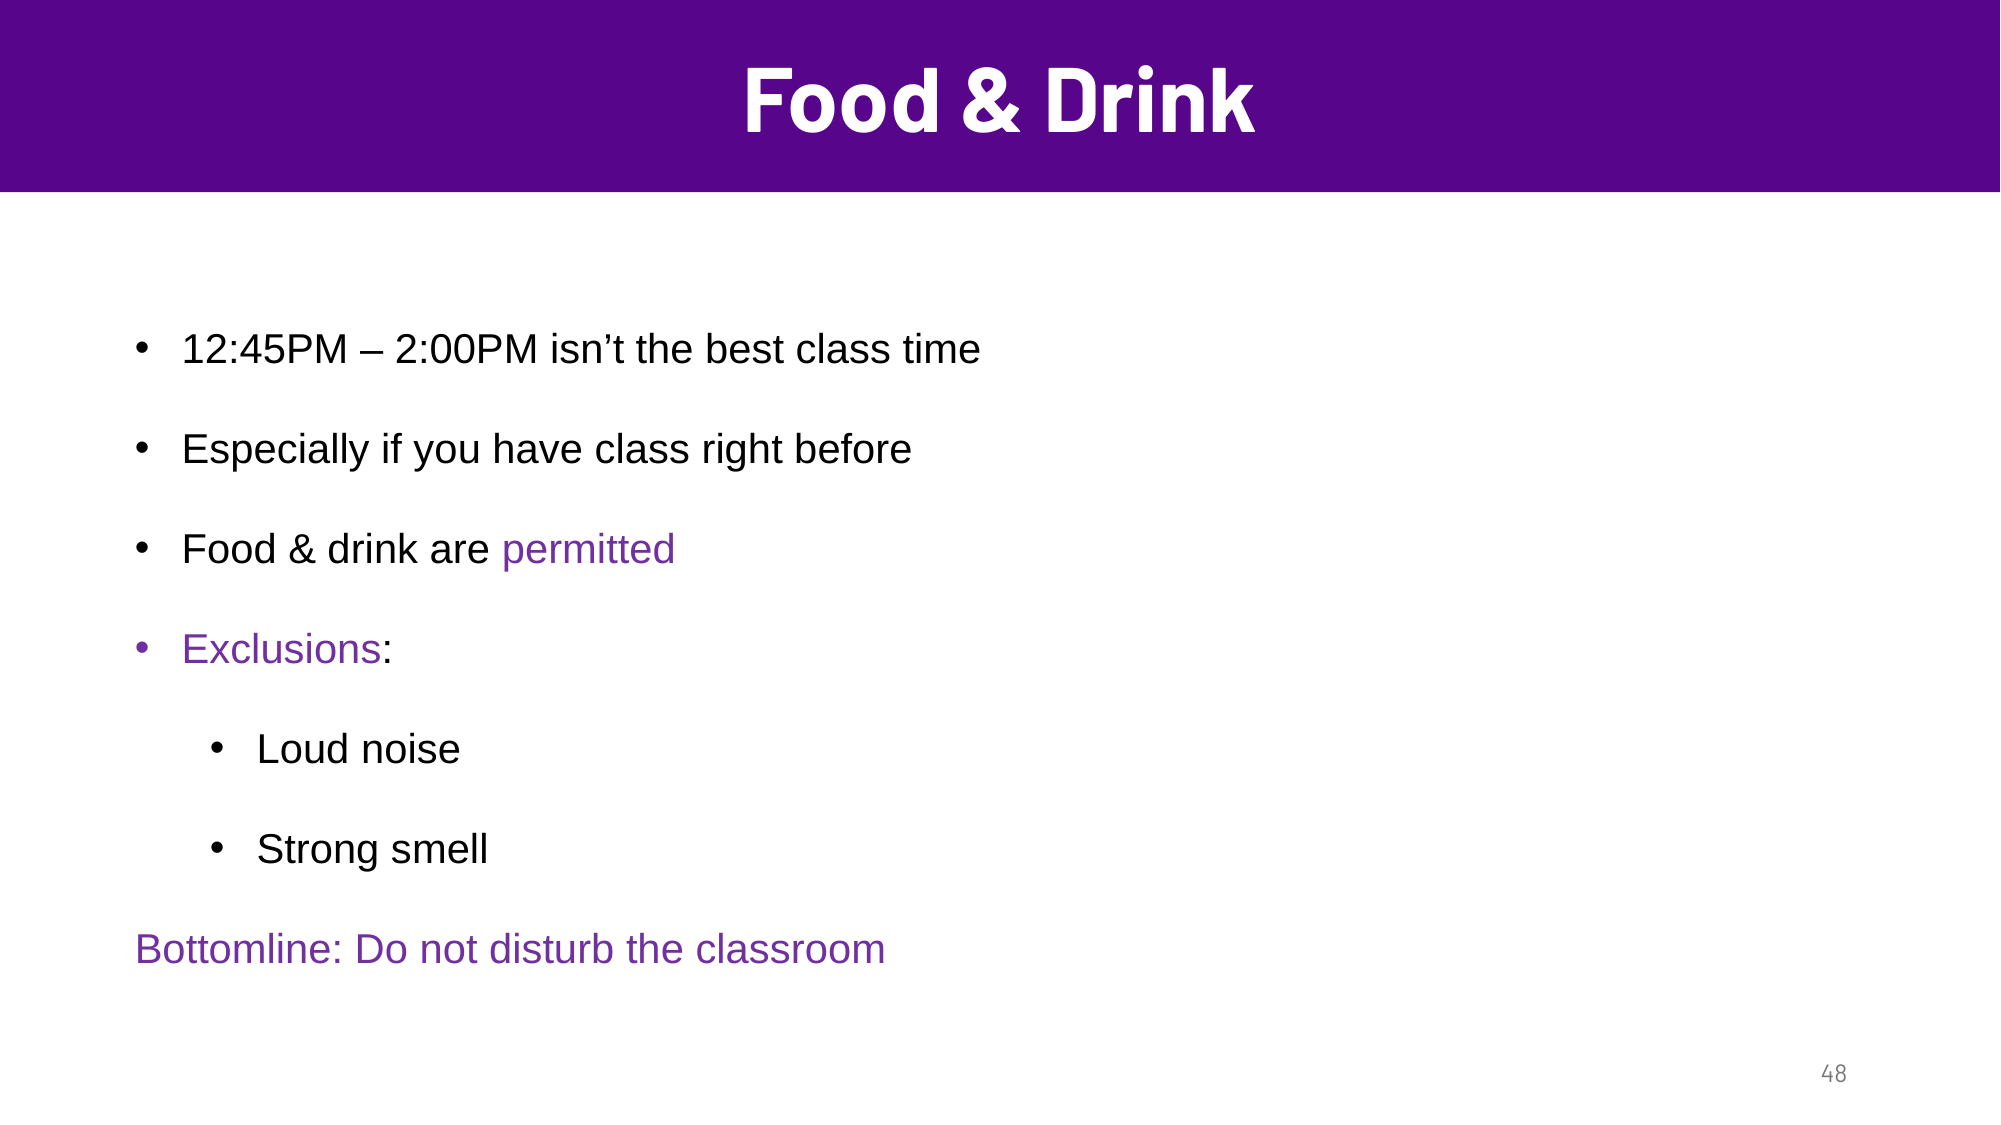

Food & Drink
12:45PM – 2:00PM isn’t the best class time
Especially if you have class right before
Food & drink are permitted
Exclusions:
Loud noise
Strong smell
Bottomline: Do not disturb the classroom
48